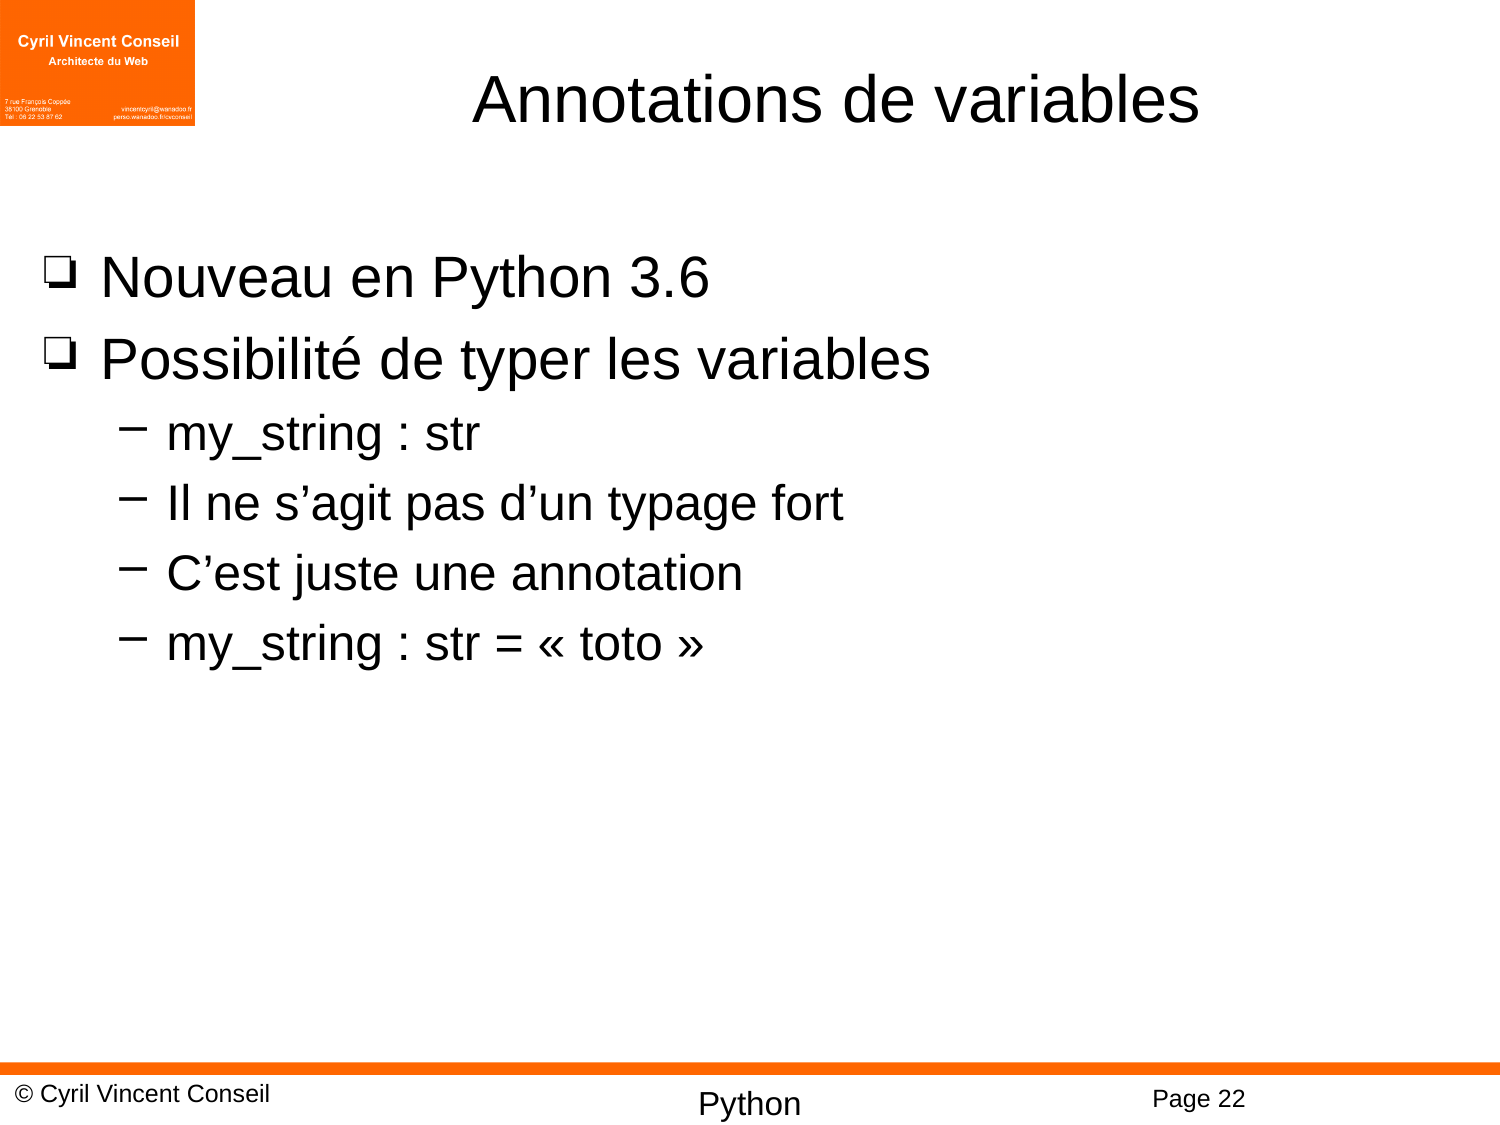

# Annotations de variables
Nouveau en Python 3.6
Possibilité de typer les variables
my_string : str
Il ne s’agit pas d’un typage fort
C’est juste une annotation
my_string : str = « toto »